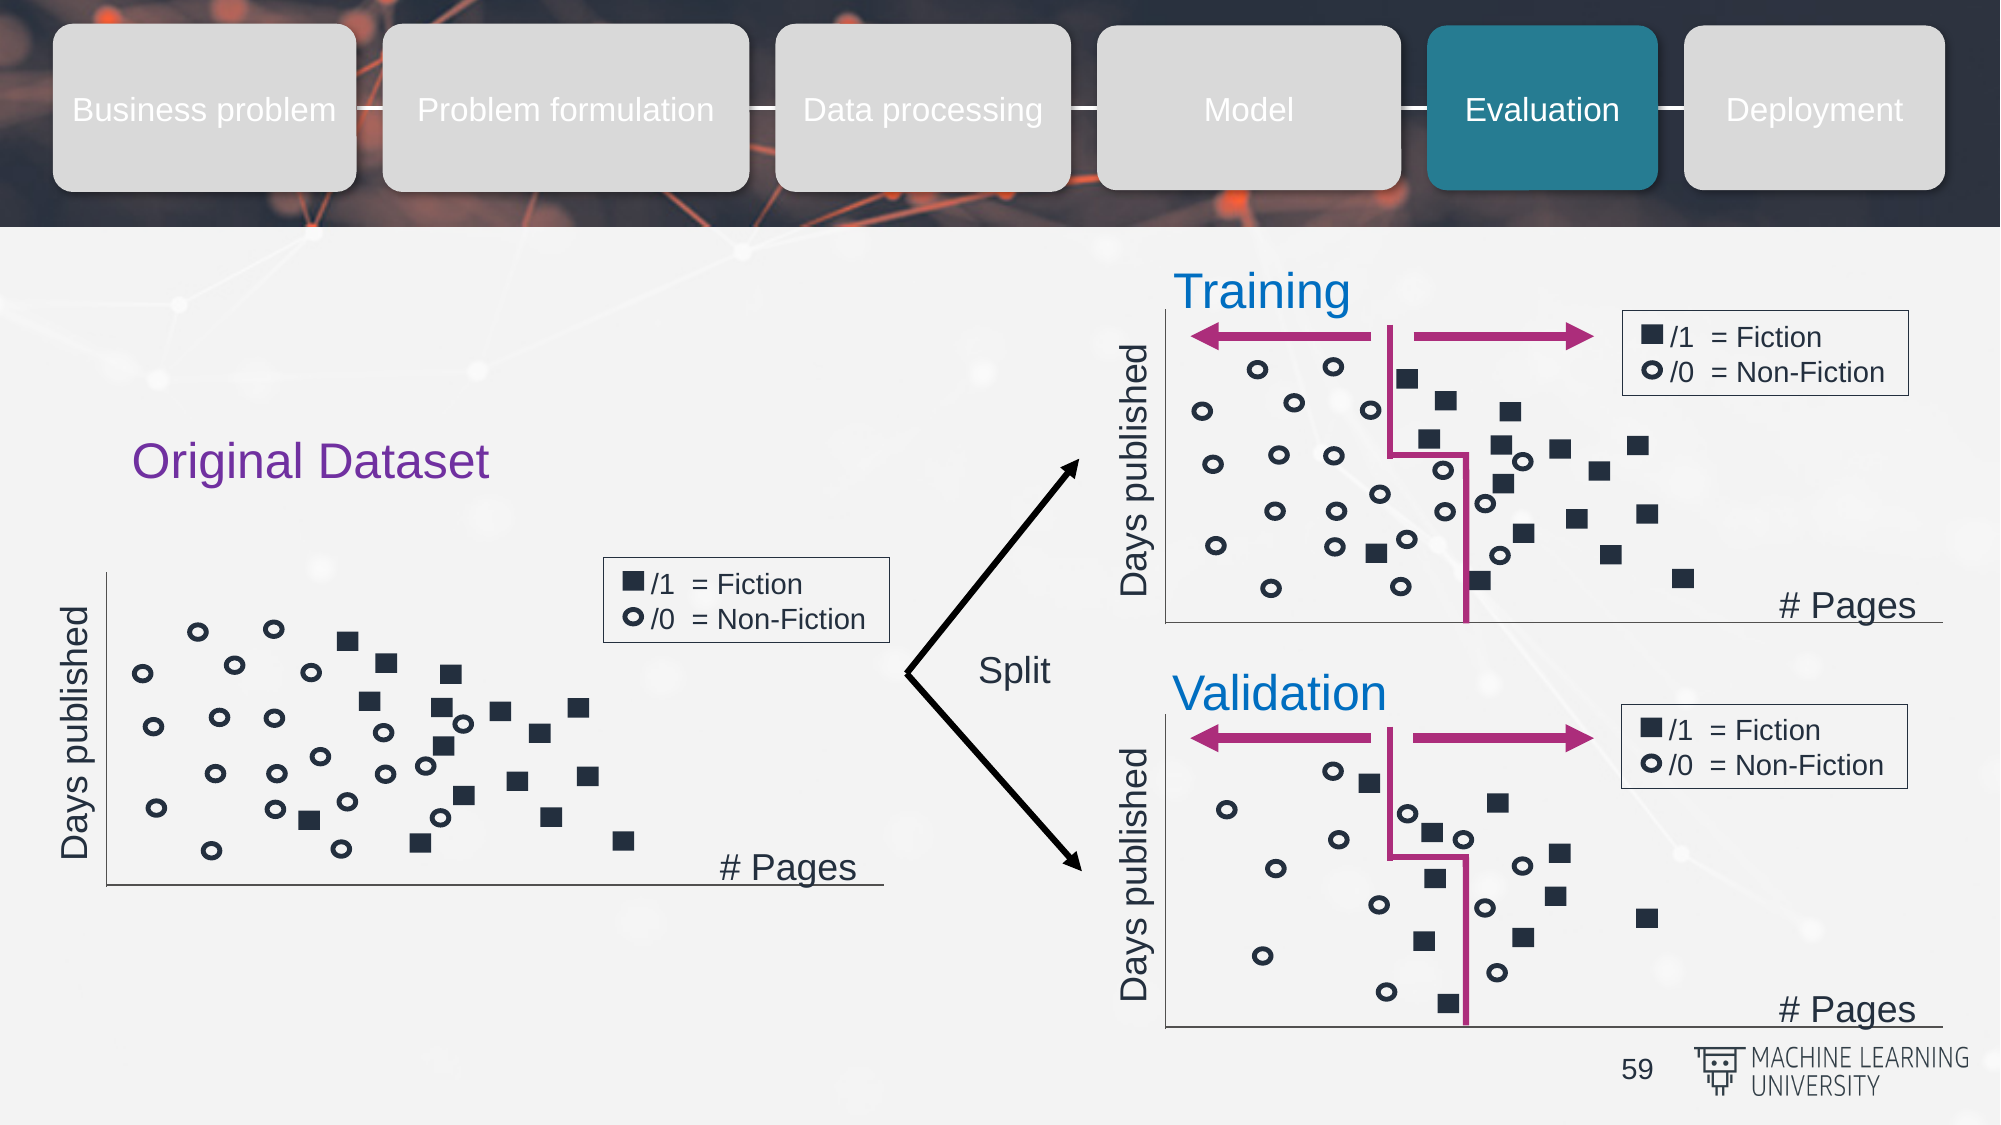

Business problem
Problem formulation
Data processing
Evaluation
Model
Deployment
Training

Days published

# Pages

    /1  = Fiction
    /0  = Non-Fiction

Original Dataset
    /1  = Fiction
    /0  = Non-Fiction

Days published

# Pages

Split
Validation
    /1  = Fiction
    /0  = Non-Fiction

Days published

# Pages

59